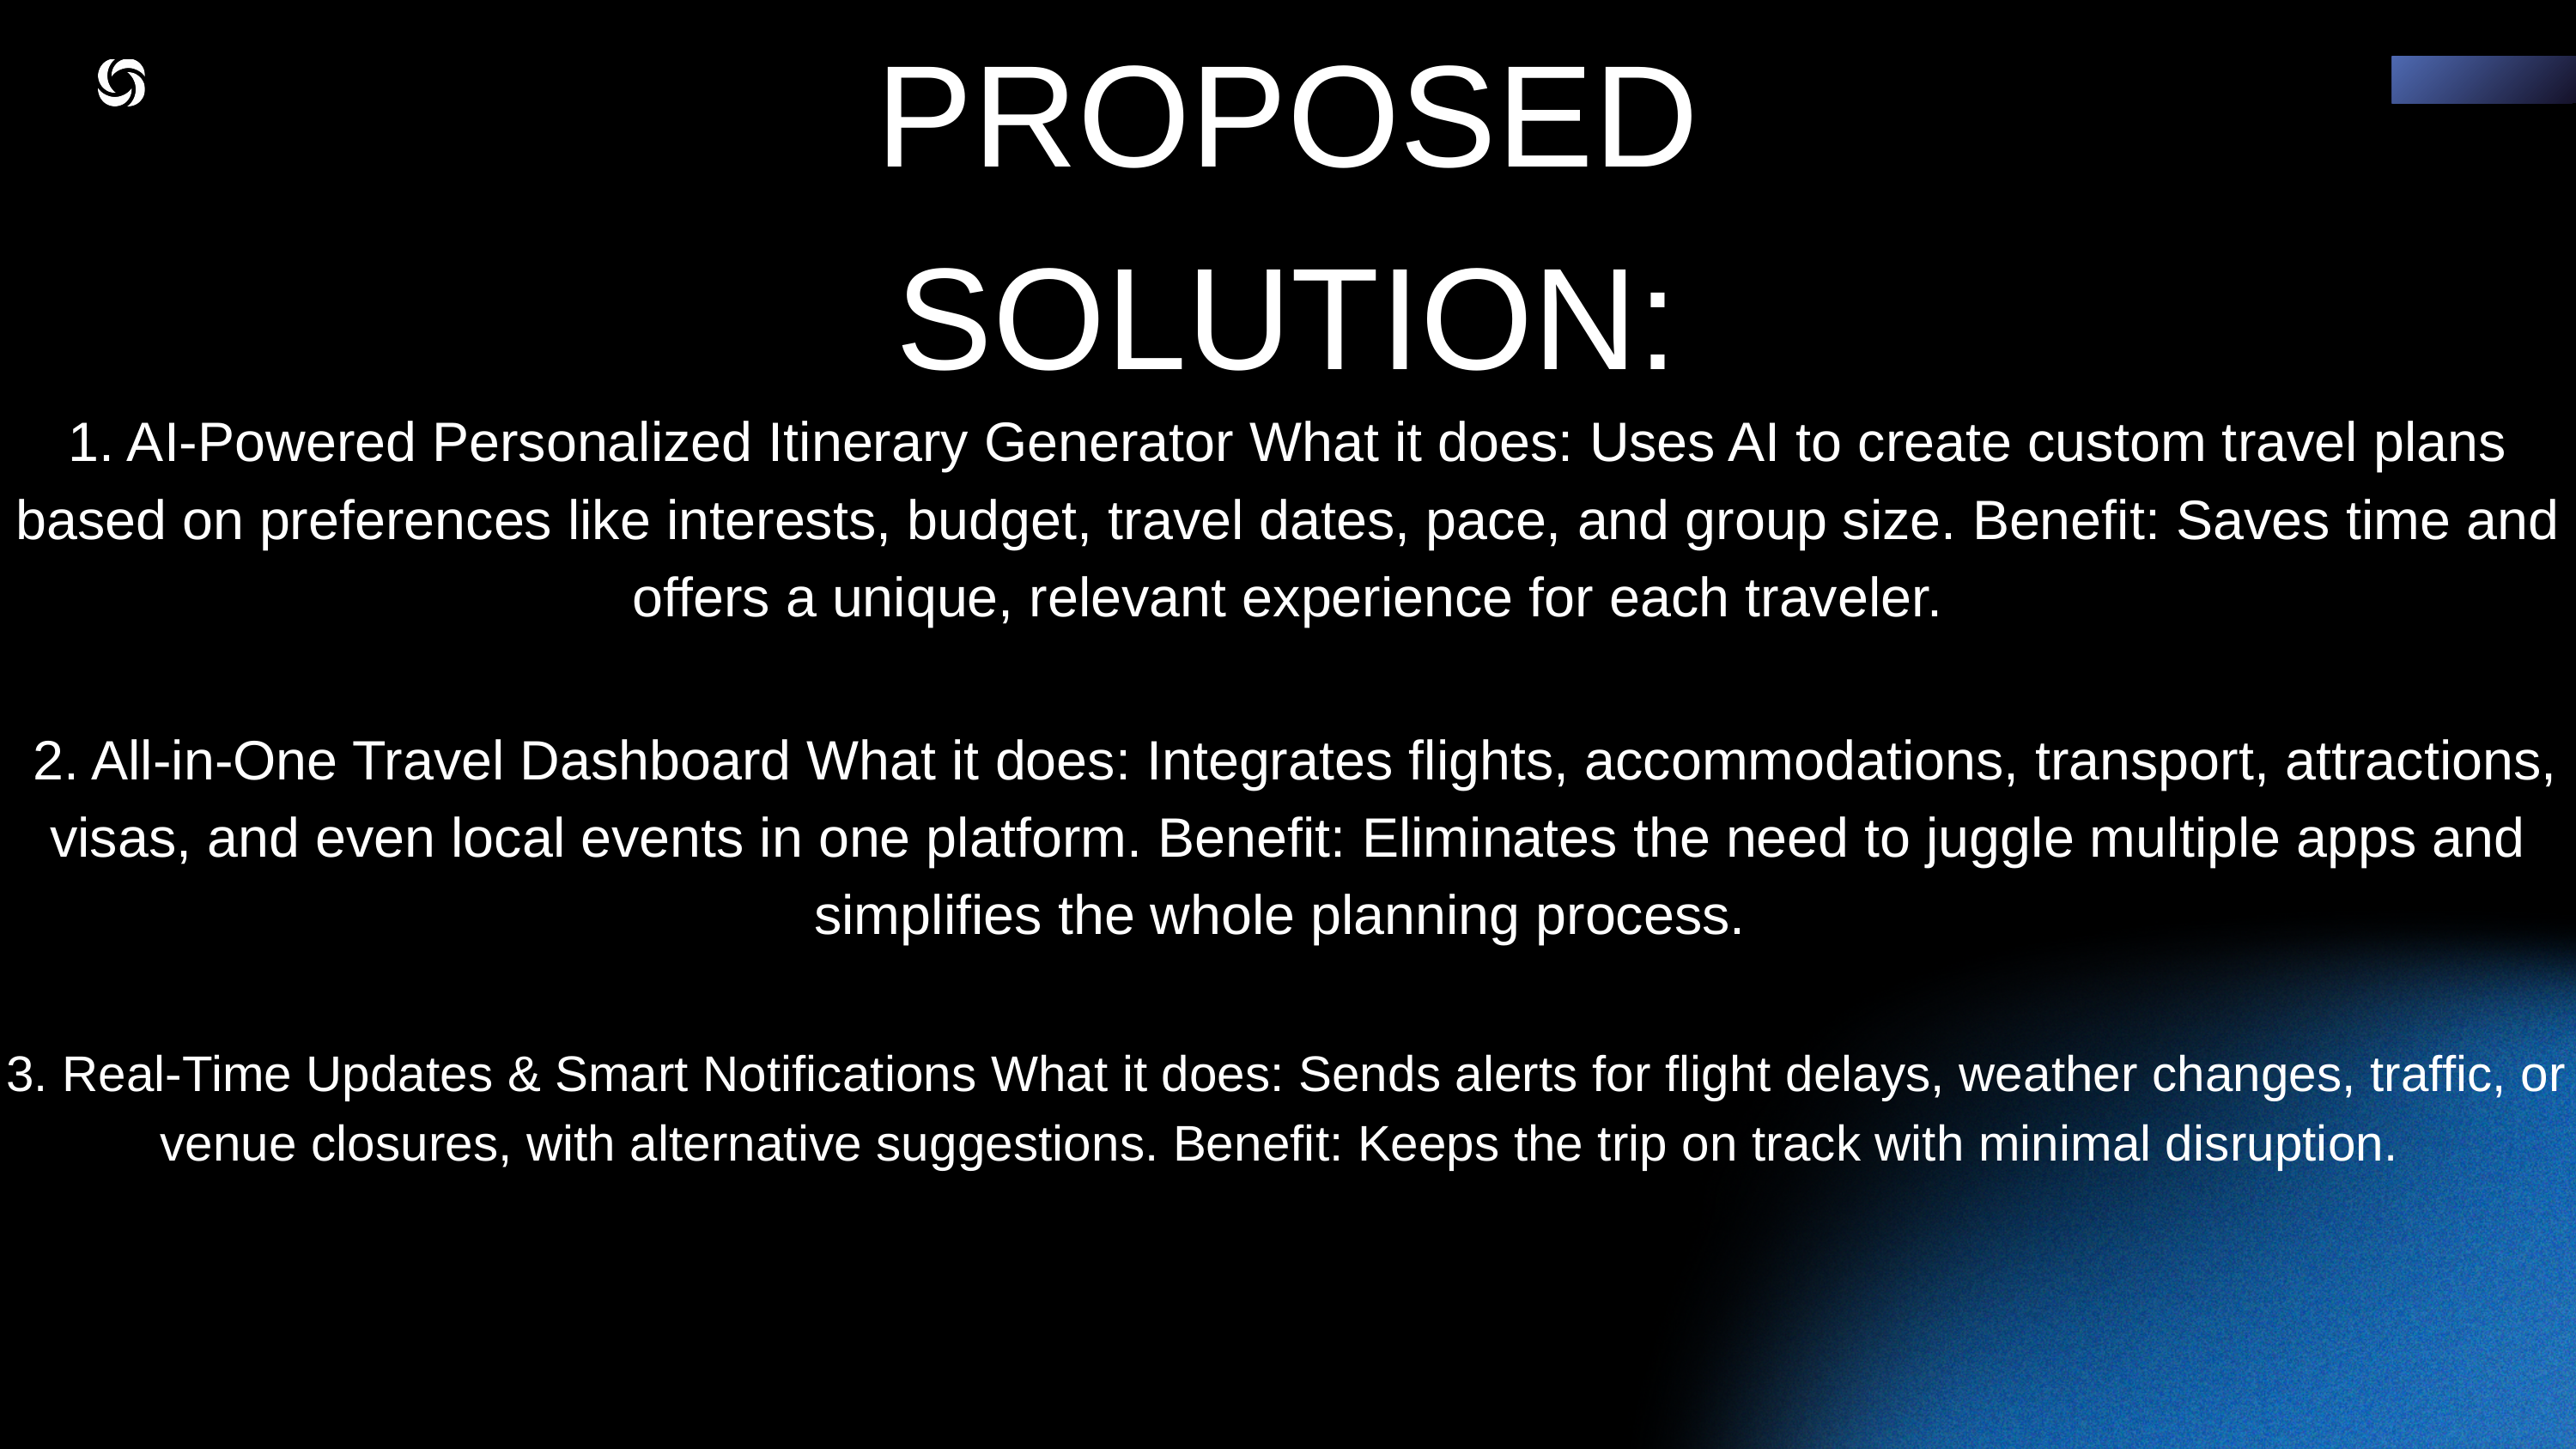

PROPOSED SOLUTION:

1. AI-Powered Personalized Itinerary Generator What it does: Uses AI to create custom travel plans based on preferences like interests, budget, travel dates, pace, and group size. Benefit: Saves time and offers a unique, relevant experience for each traveler.

 2. All-in-One Travel Dashboard What it does: Integrates flights, accommodations, transport, attractions, visas, and even local events in one platform. Benefit: Eliminates the need to juggle multiple apps and simplifies the whole planning process.

3. Real-Time Updates & Smart Notifications What it does: Sends alerts for flight delays, weather changes, traffic, or venue closures, with alternative suggestions. Benefit: Keeps the trip on track with minimal disruption.